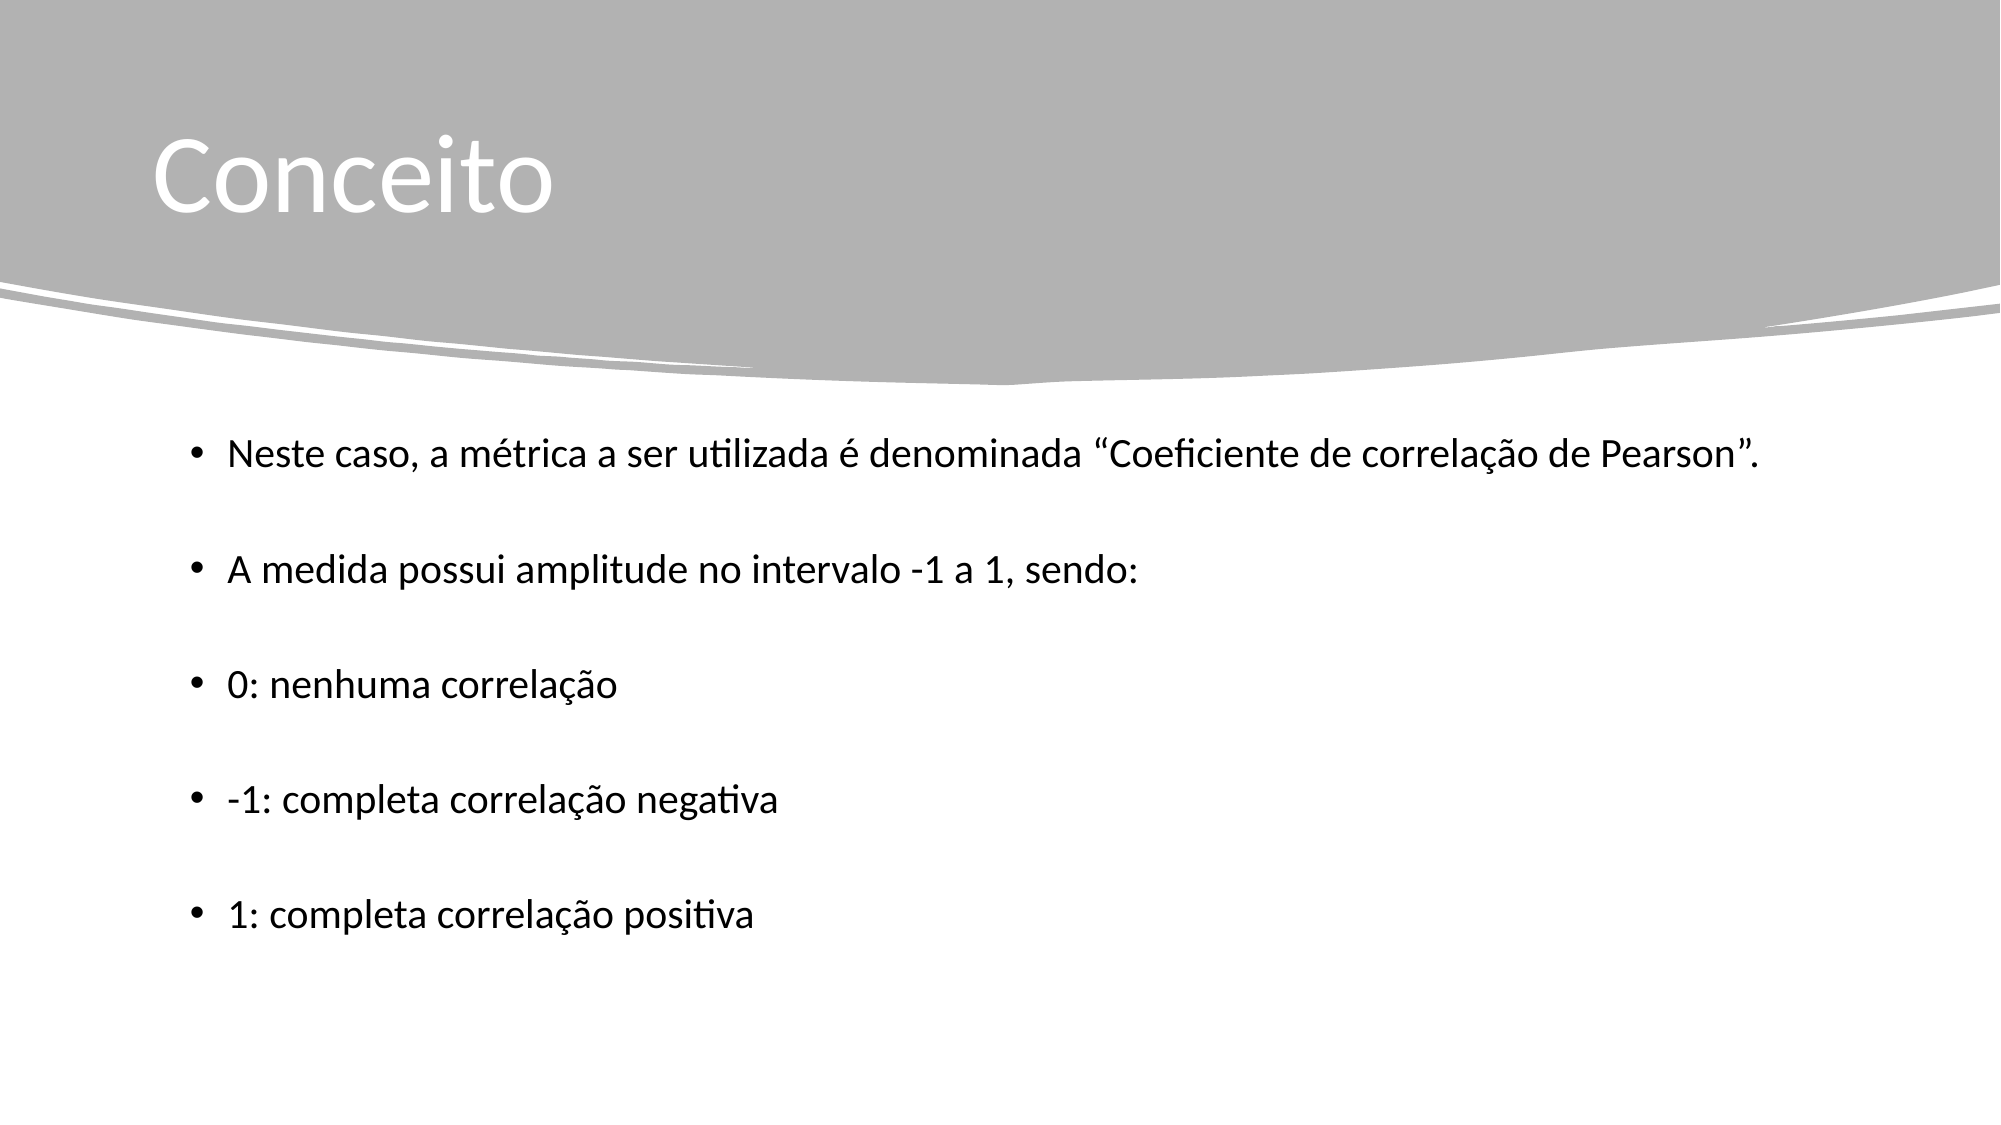

Conceito
Neste caso, a métrica a ser utilizada é denominada “Coeficiente de correlação de Pearson”.

A medida possui amplitude no intervalo -1 a 1, sendo:

0: nenhuma correlação

-1: completa correlação negativa

1: completa correlação positiva